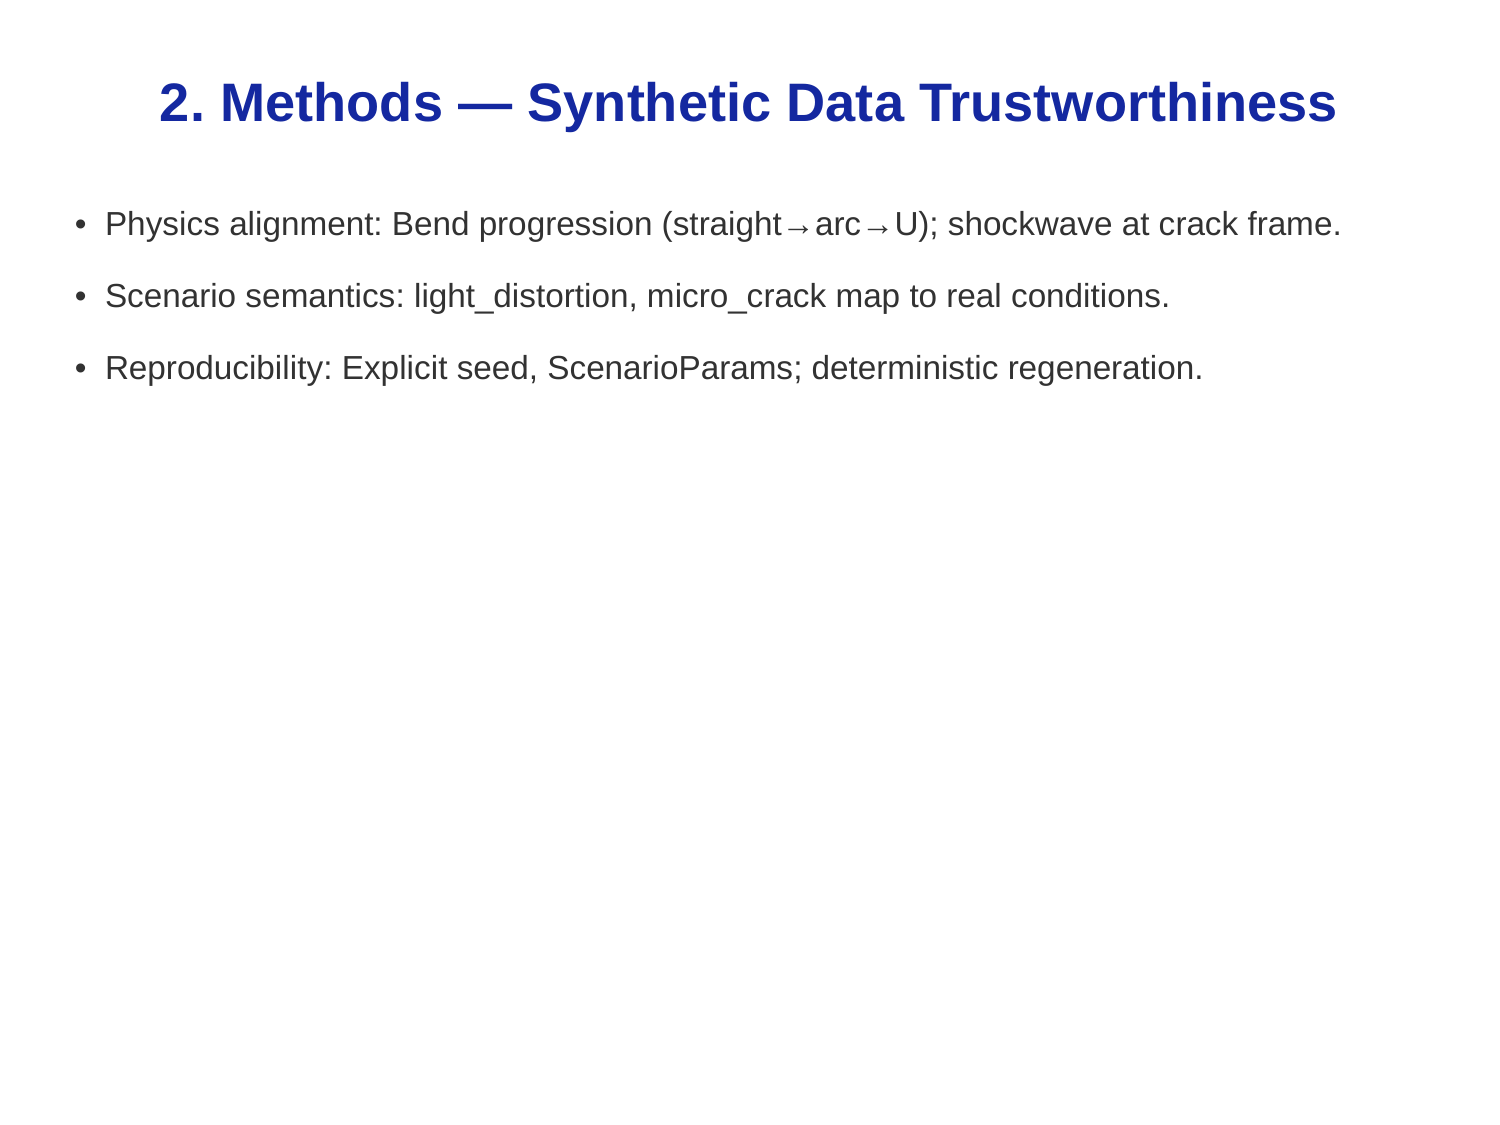

2. Methods — Synthetic Data Trustworthiness
•  Physics alignment: Bend progression (straight→arc→U); shockwave at crack frame.
•  Scenario semantics: light_distortion, micro_crack map to real conditions.
•  Reproducibility: Explicit seed, ScenarioParams; deterministic regeneration.